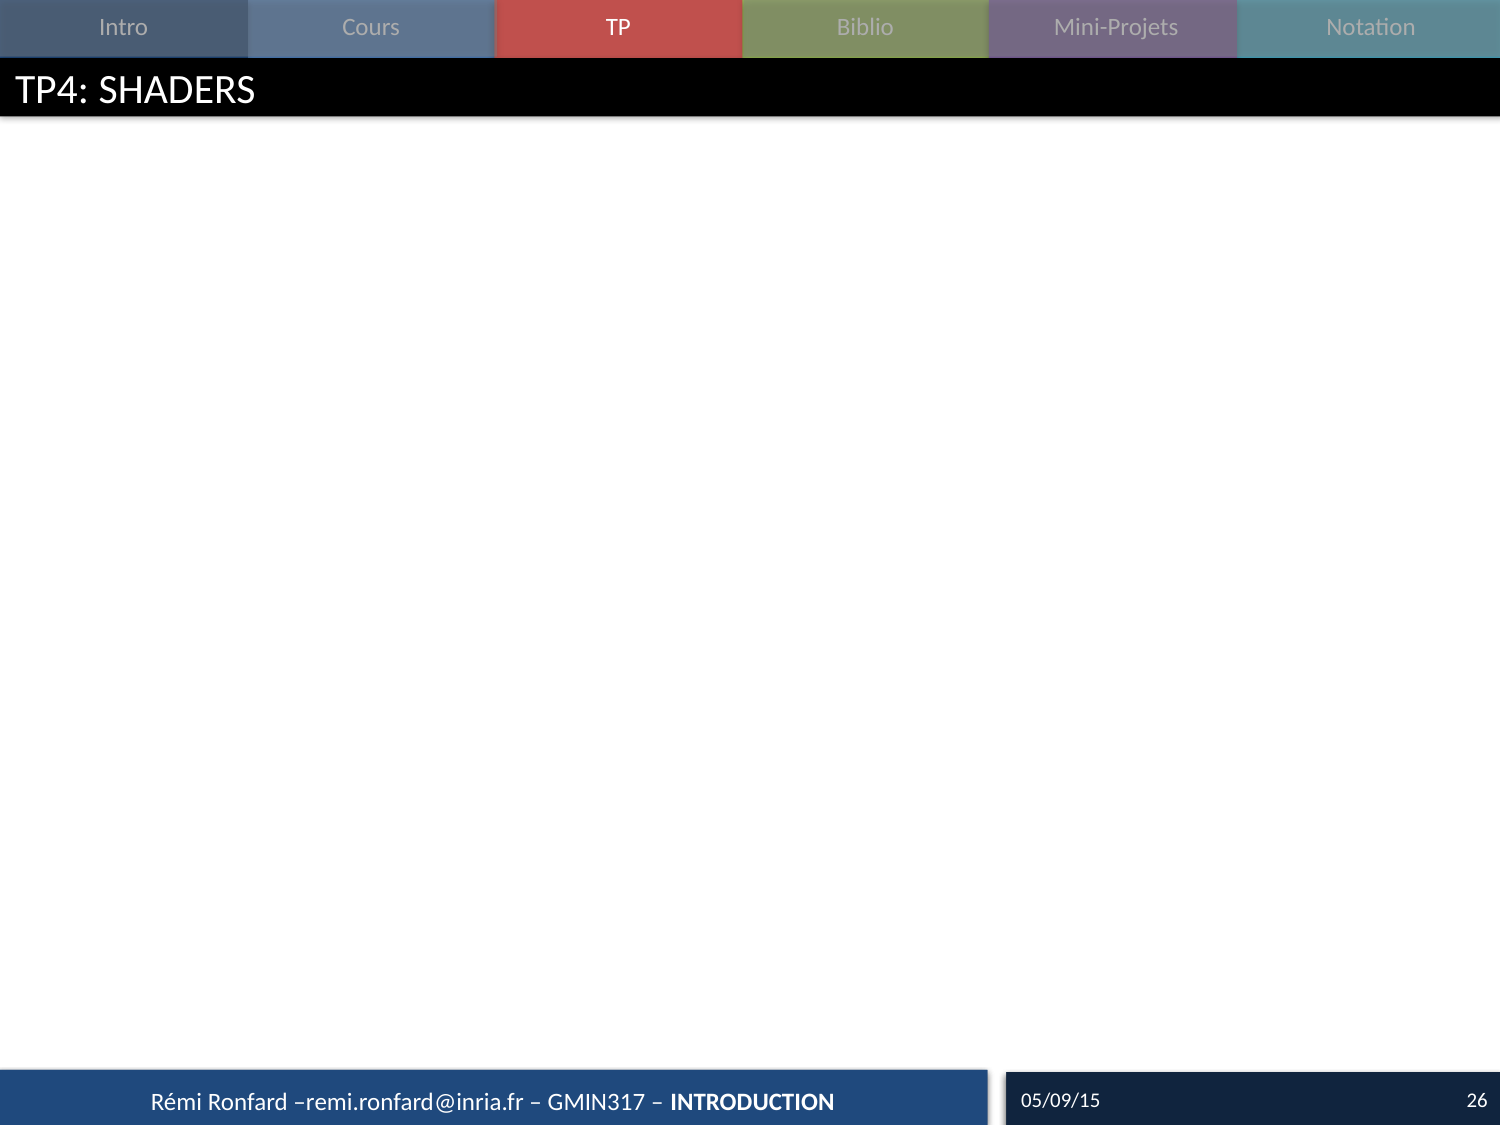

# TP4: SHADERS

05/09/15
26
Rémi Ronfard –remi.ronfard@inria.fr – GMIN317 – INTRODUCTION